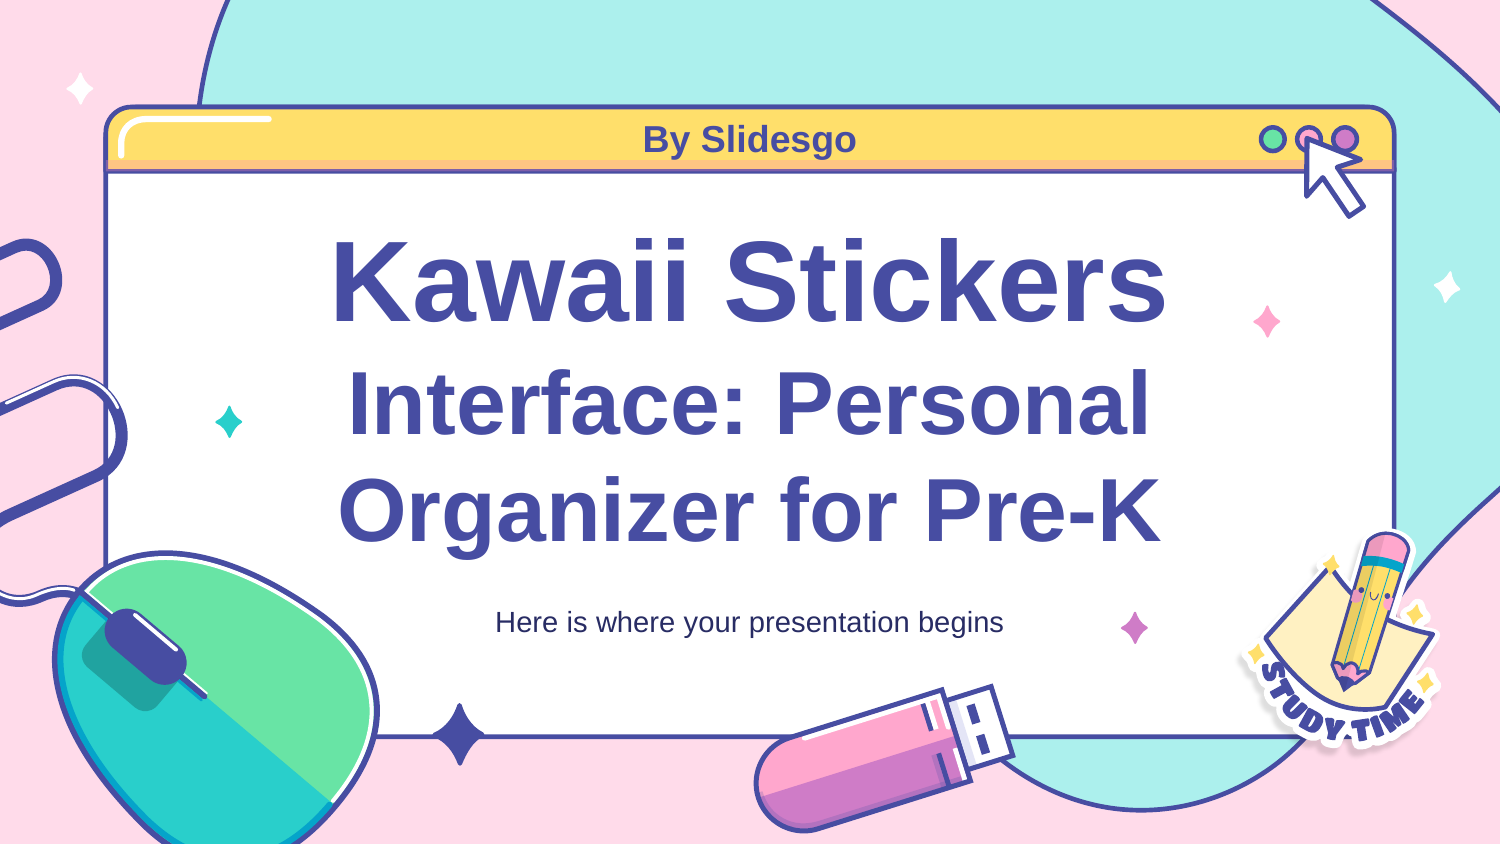

By Slidesgo

# Kawaii Stickers Interface: Personal Organizer for Pre-K

Here is where your presentation begins